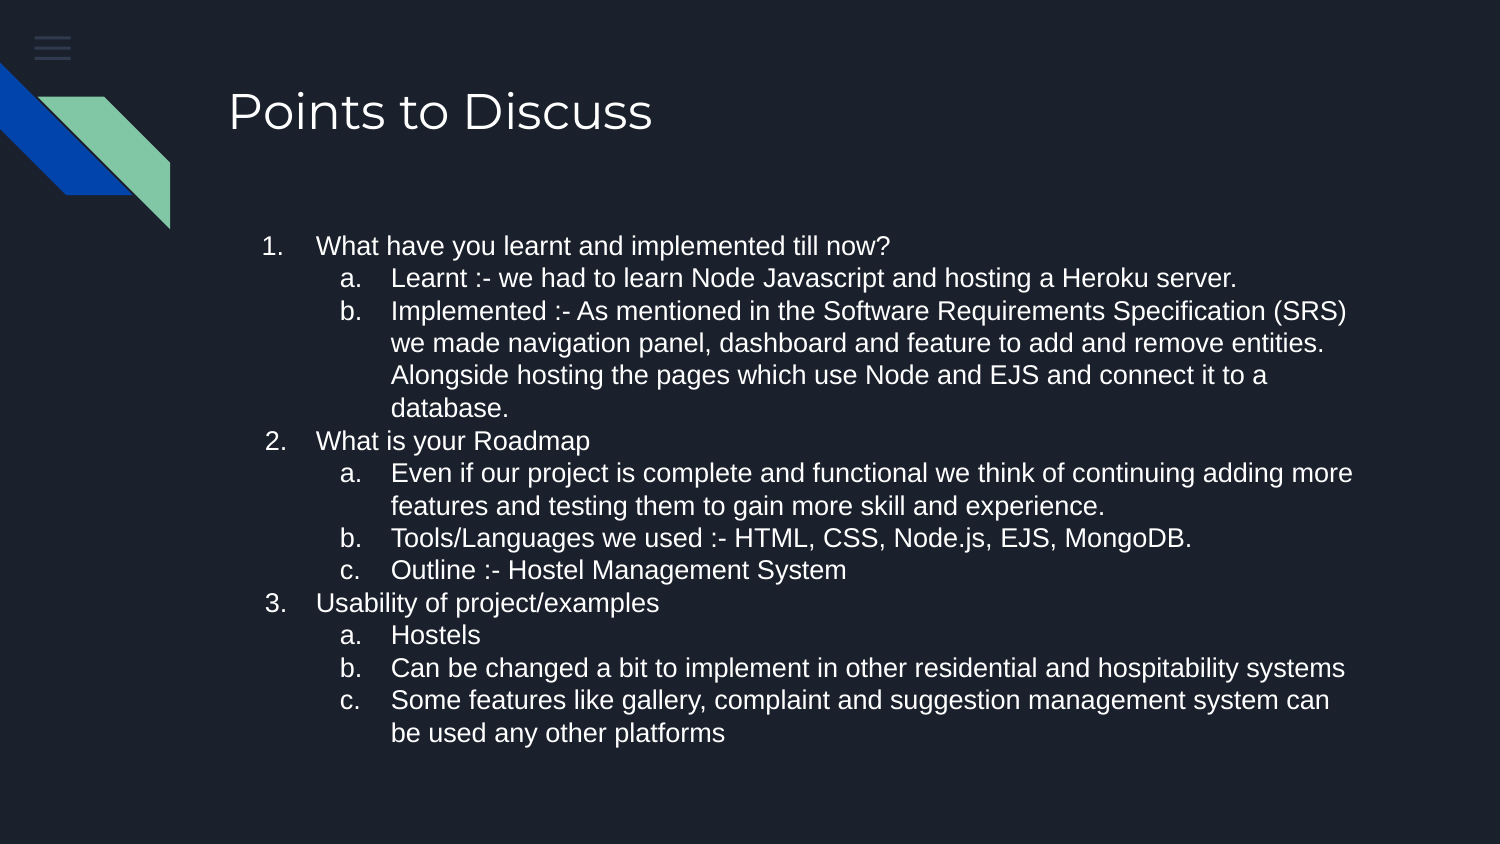

# Points to Discuss
What have you learnt and implemented till now?
Learnt :- we had to learn Node Javascript and hosting a Heroku server.
Implemented :- As mentioned in the Software Requirements Specification (SRS) we made navigation panel, dashboard and feature to add and remove entities. Alongside hosting the pages which use Node and EJS and connect it to a database.
What is your Roadmap
Even if our project is complete and functional we think of continuing adding more features and testing them to gain more skill and experience.
Tools/Languages we used :- HTML, CSS, Node.js, EJS, MongoDB.
Outline :- Hostel Management System
Usability of project/examples
Hostels
Can be changed a bit to implement in other residential and hospitability systems
Some features like gallery, complaint and suggestion management system can be used any other platforms